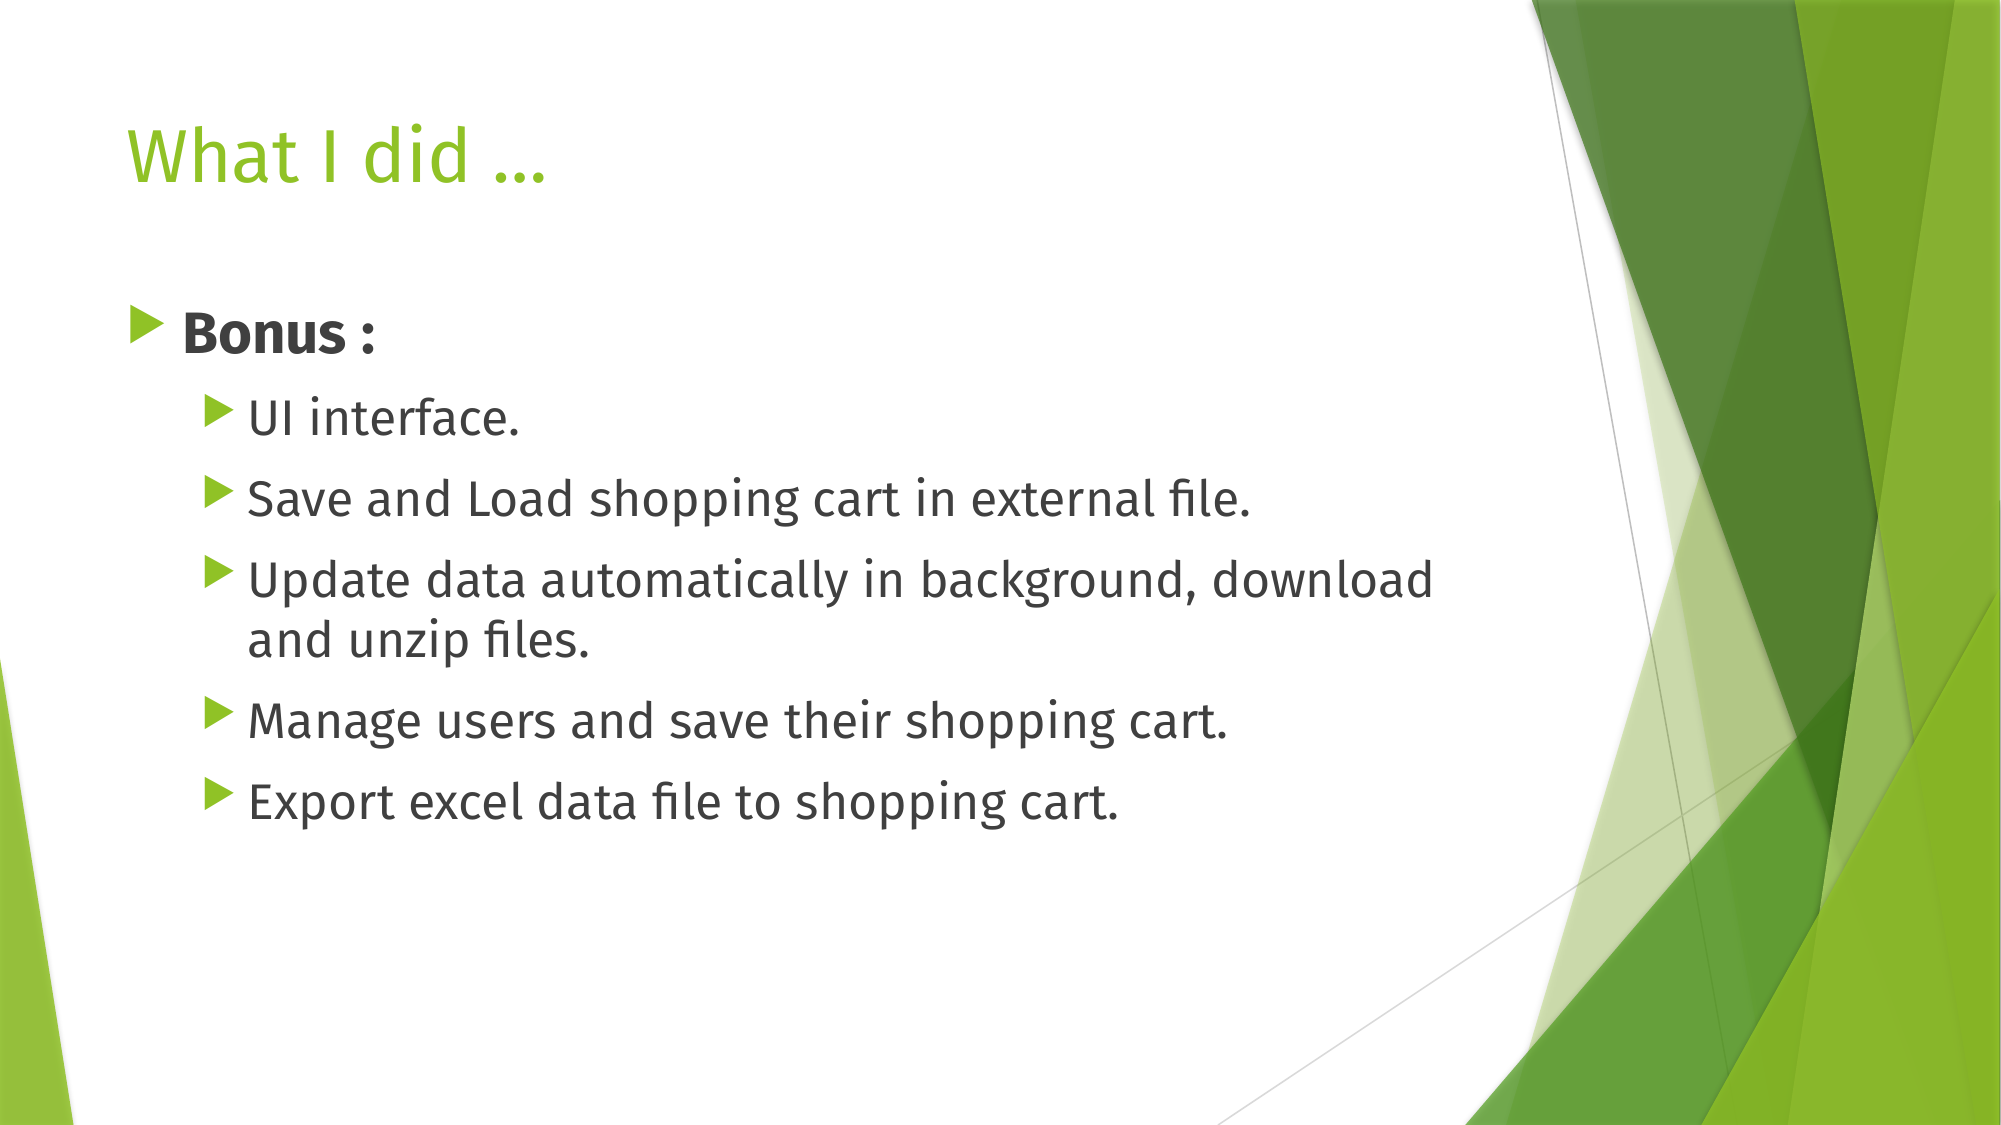

# What I did …
Bonus :
UI interface.
Save and Load shopping cart in external file.
Update data automatically in background, download and unzip files.
Manage users and save their shopping cart.
Export excel data file to shopping cart.